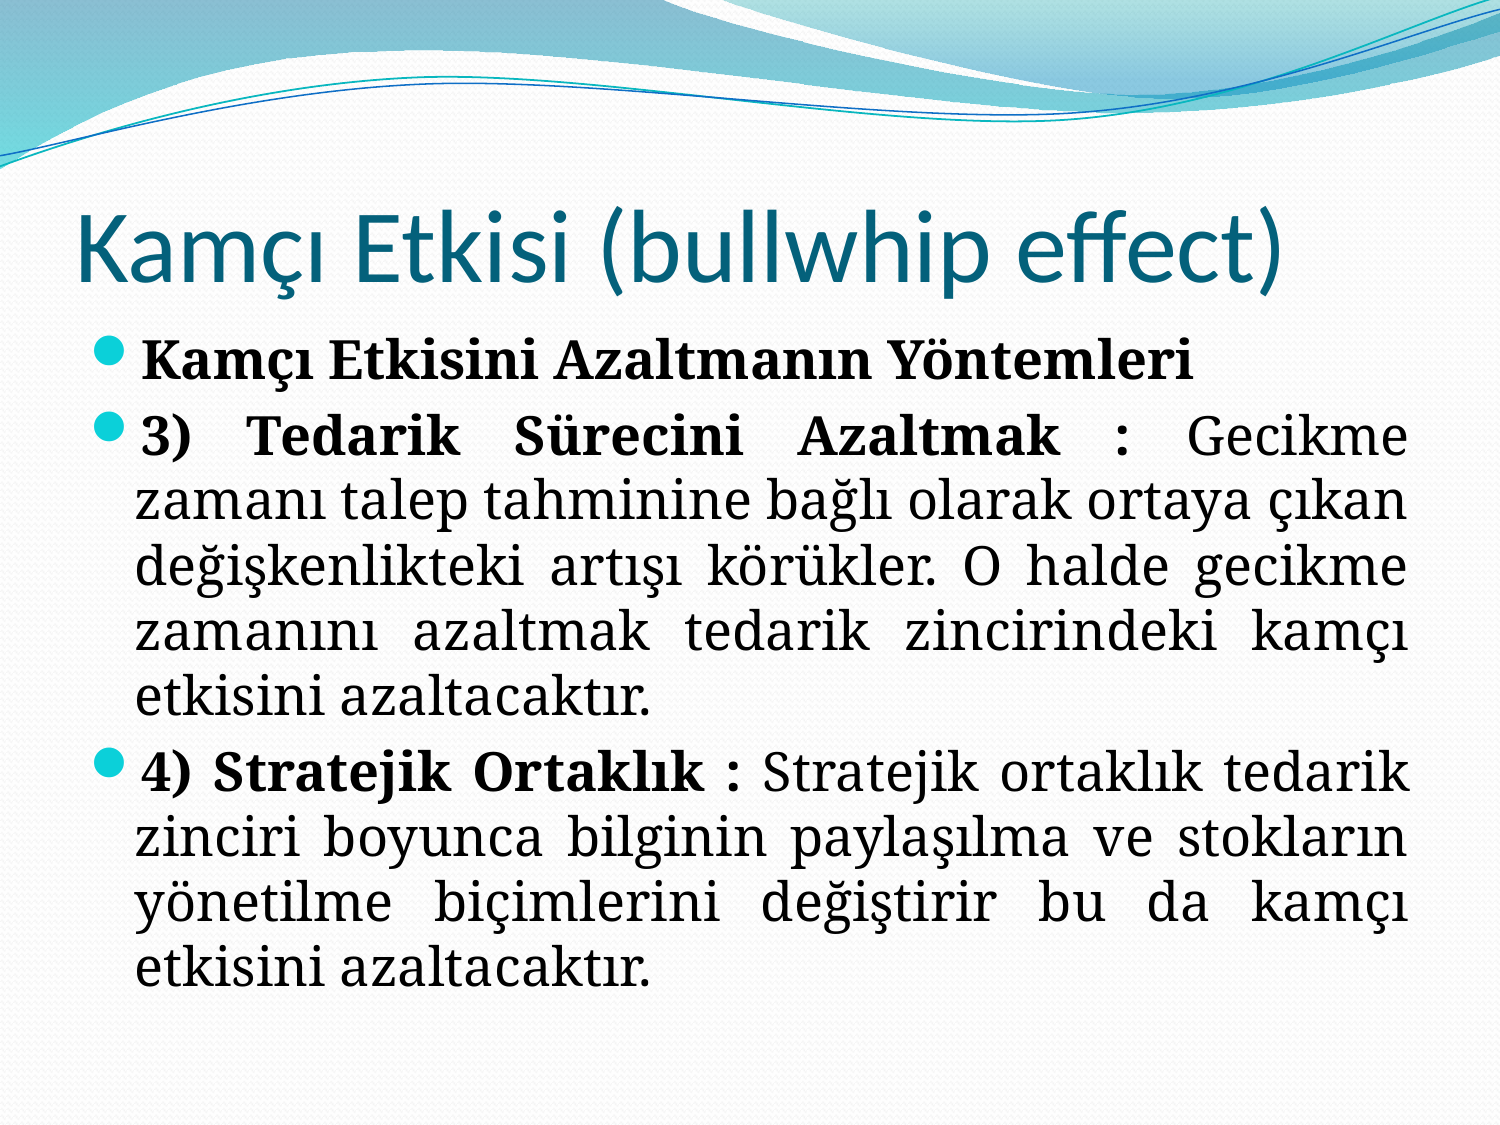

# Kamçı Etkisi (bullwhip effect)
Kamçı Etkisini Azaltmanın Yöntemleri
3) Tedarik Sürecini Azaltmak : Gecikme zamanı talep tahminine bağlı olarak ortaya çıkan değişkenlikteki artışı körükler. O halde gecikme zamanını azaltmak tedarik zincirindeki kamçı etkisini azaltacaktır.
4) Stratejik Ortaklık : Stratejik ortaklık tedarik zinciri boyunca bilginin paylaşılma ve stokların yönetilme biçimlerini değiştirir bu da kamçı etkisini azaltacaktır.